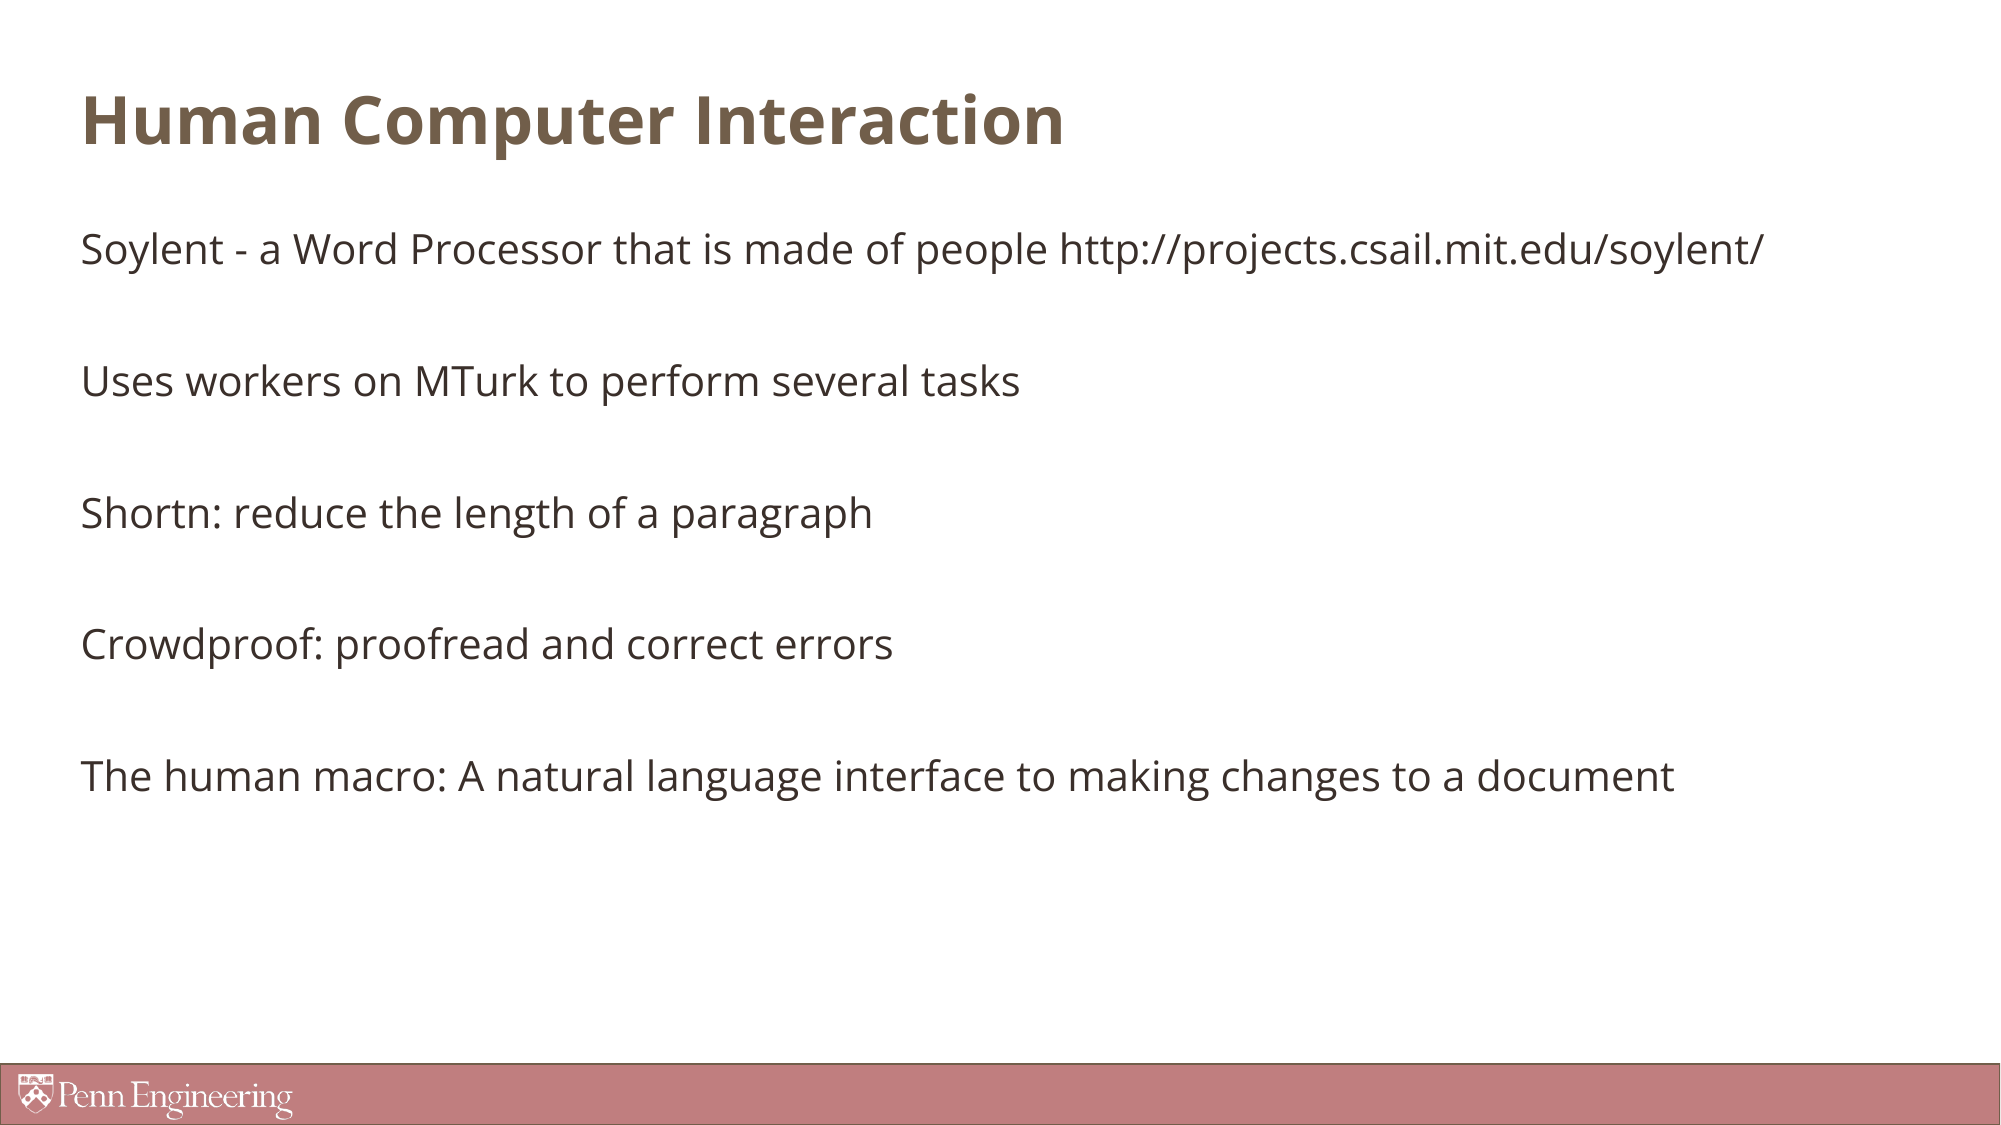

# Human Computer Interaction
Soylent - a Word Processor that is made of people http://projects.csail.mit.edu/soylent/

Uses workers on MTurk to perform several tasks

Shortn: reduce the length of a paragraph

Crowdproof: proofread and correct errors

The human macro: A natural language interface to making changes to a document